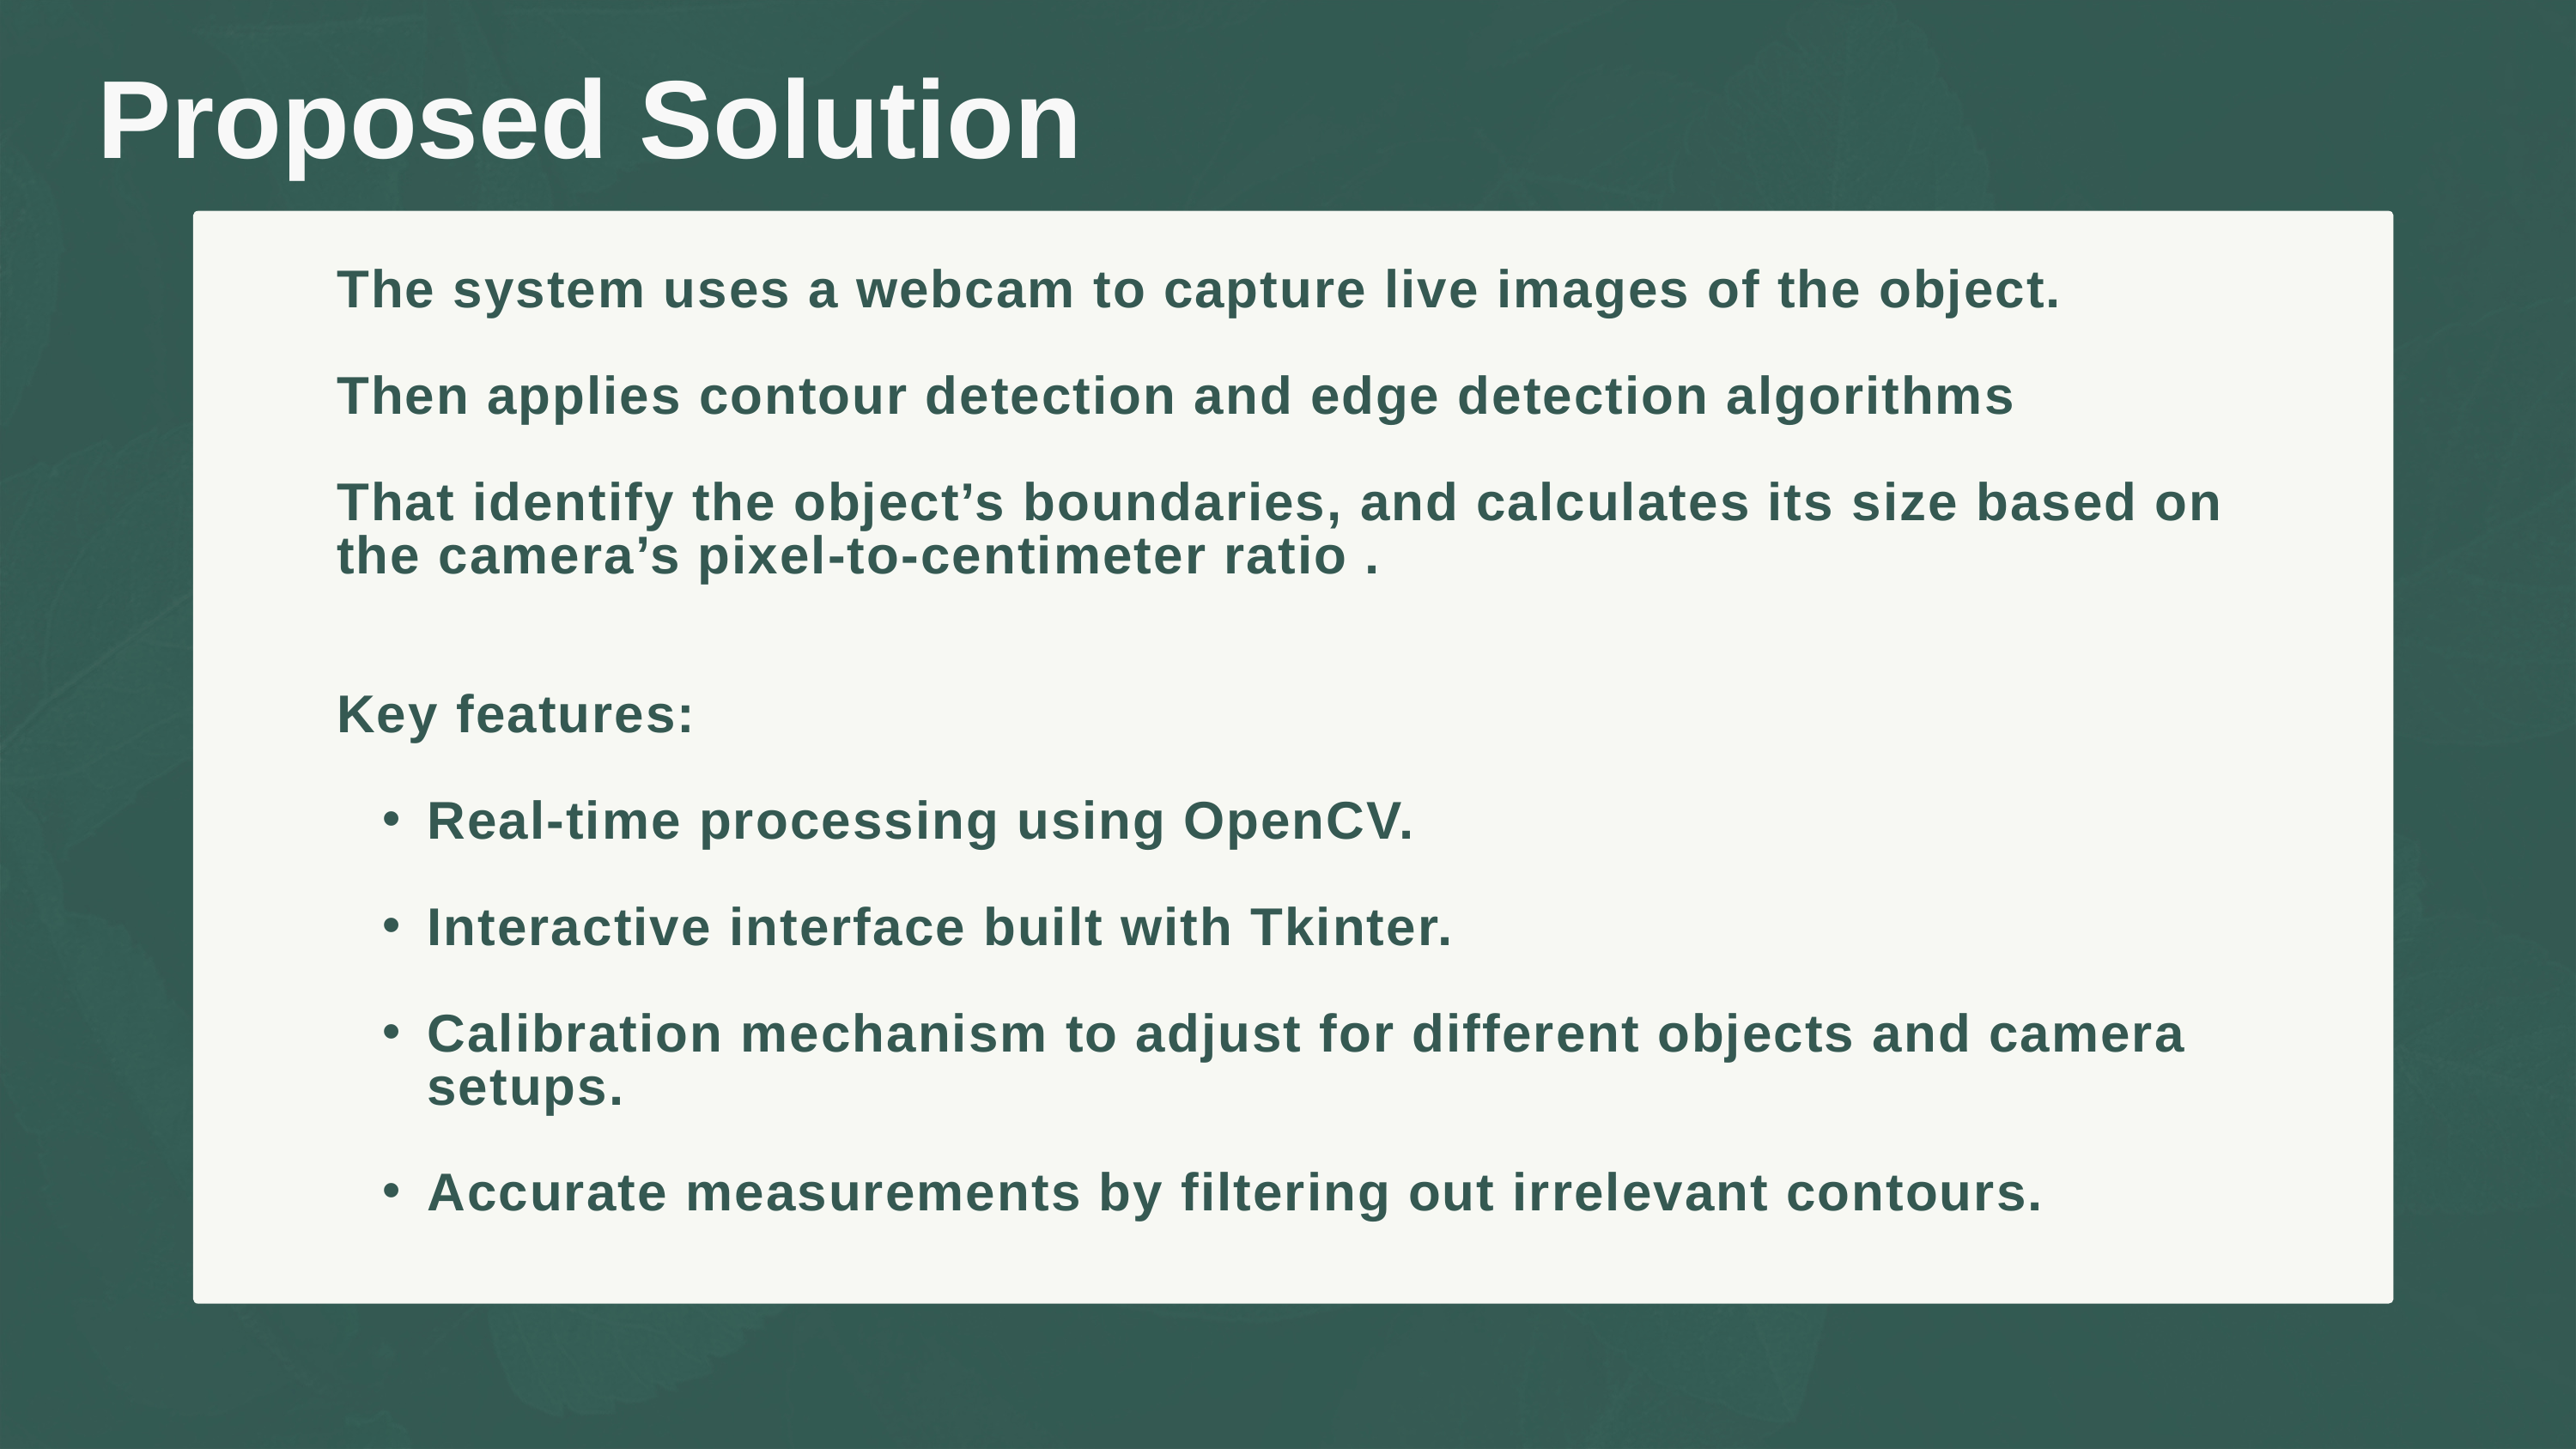

Proposed Solution

The system uses a webcam to capture live images of the object.

Then applies contour detection and edge detection algorithms

That identify the object’s boundaries, and calculates its size based on the camera’s pixel-to-centimeter ratio .

Key features:

Real-time processing using OpenCV.

Interactive interface built with Tkinter.

Calibration mechanism to adjust for different objects and camera setups.

Accurate measurements by filtering out irrelevant contours.